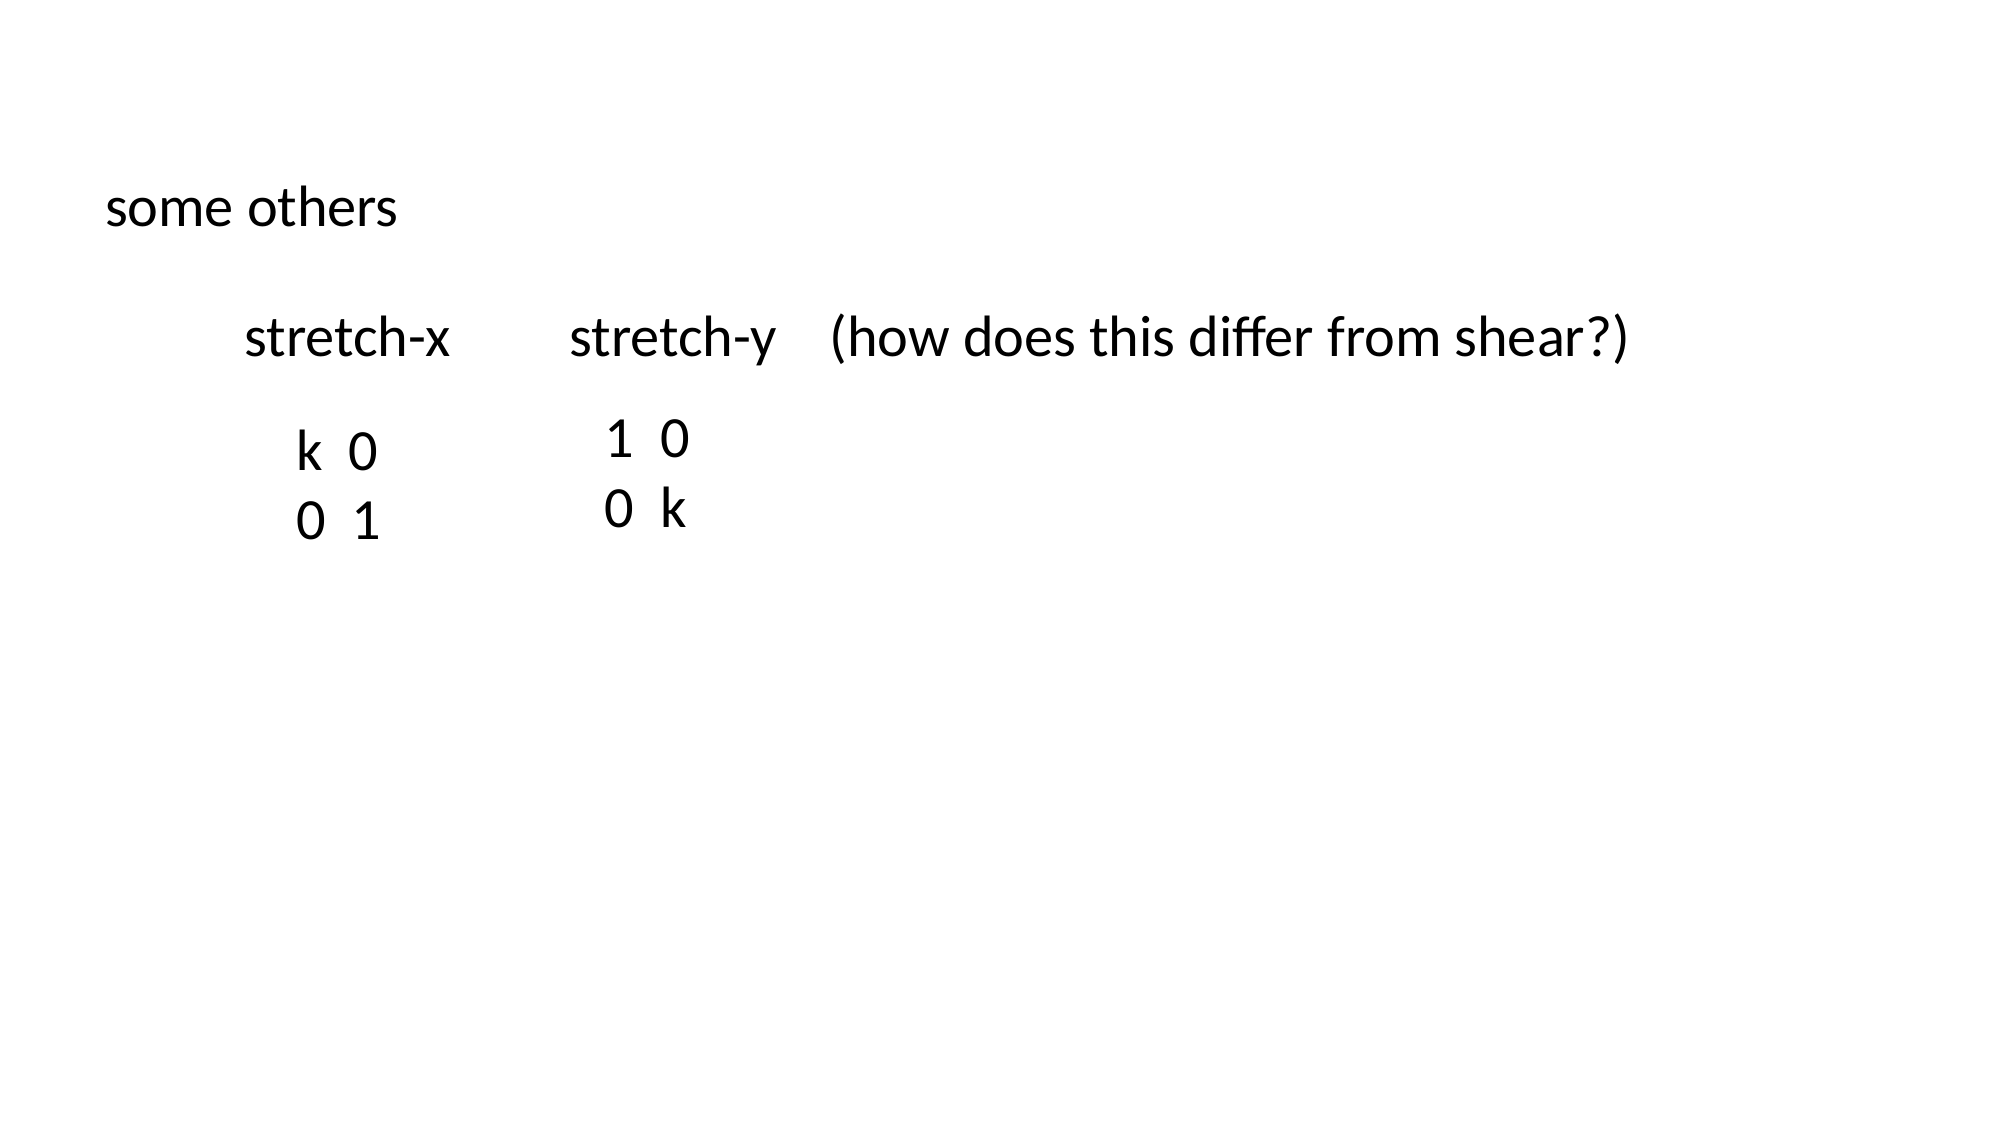

some others
stretch-x         stretch-y    (how does this differ from shear?)

1  0
0  k
k  0
0  1